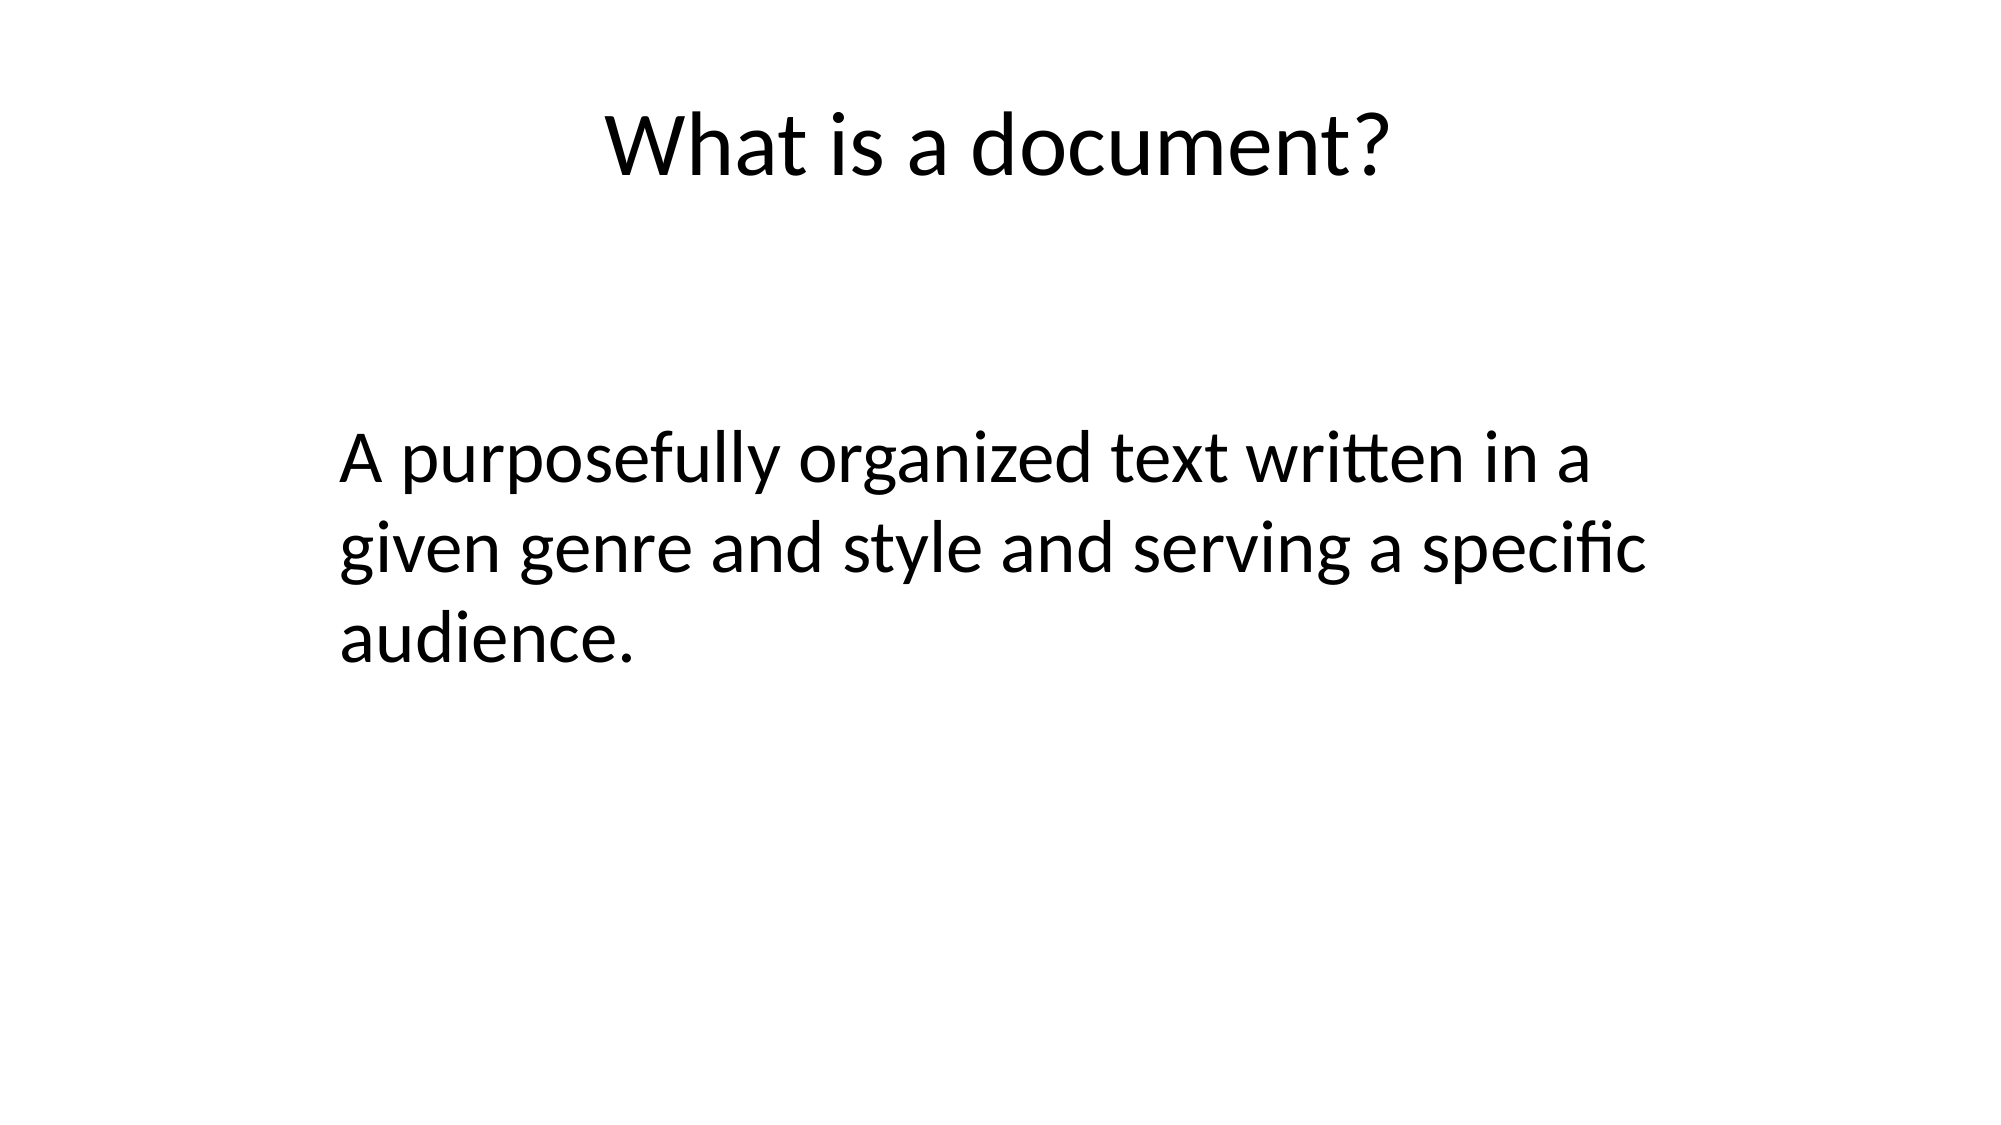

# What is a document?
A purposefully organized text written in a given genre and style and serving a specific audience.